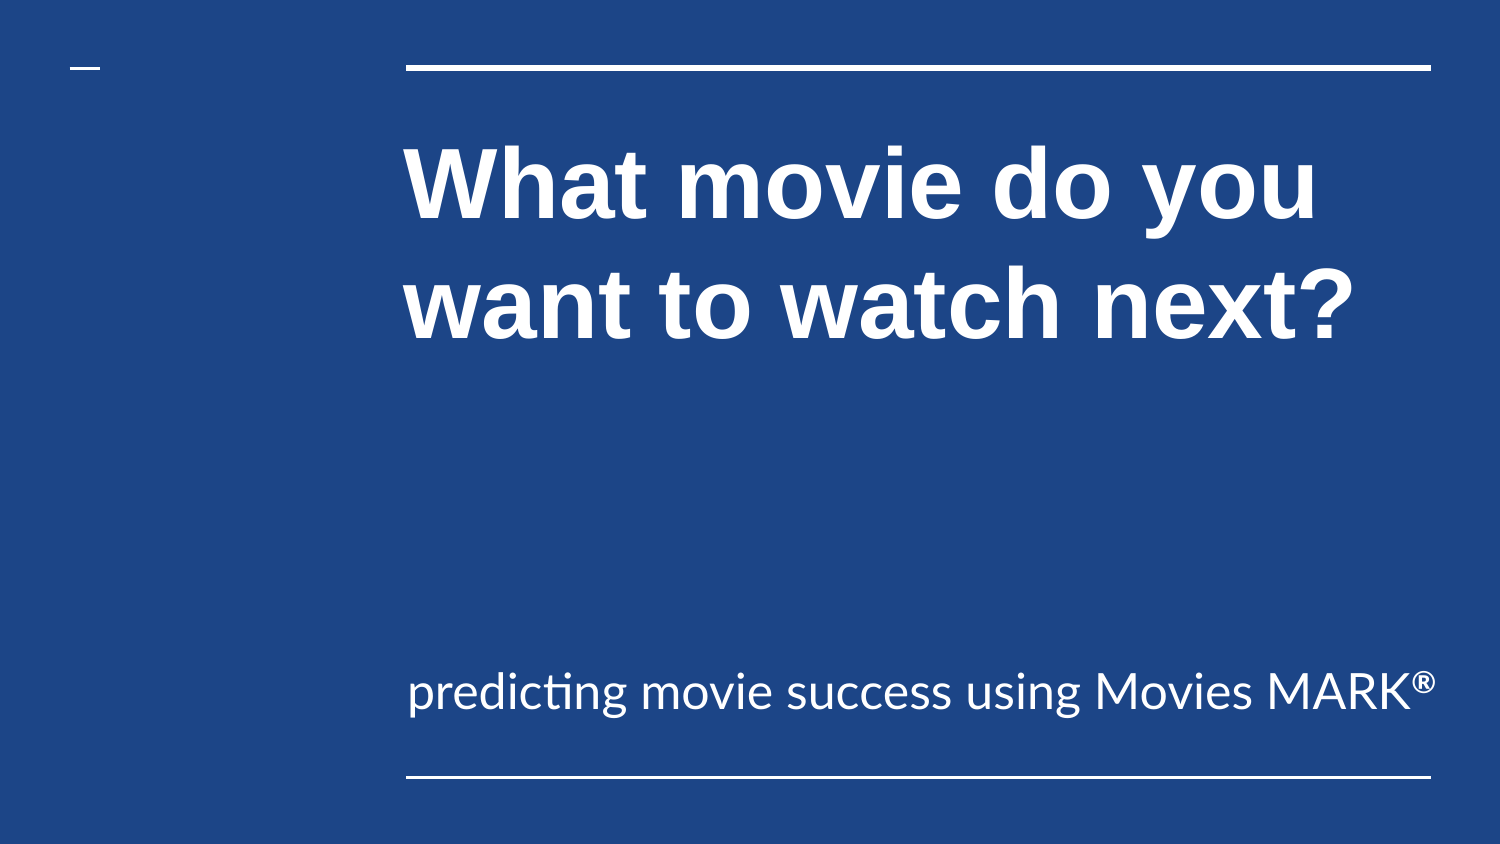

# What movie do you want to watch next?
predicting movie success using Movies MARK®